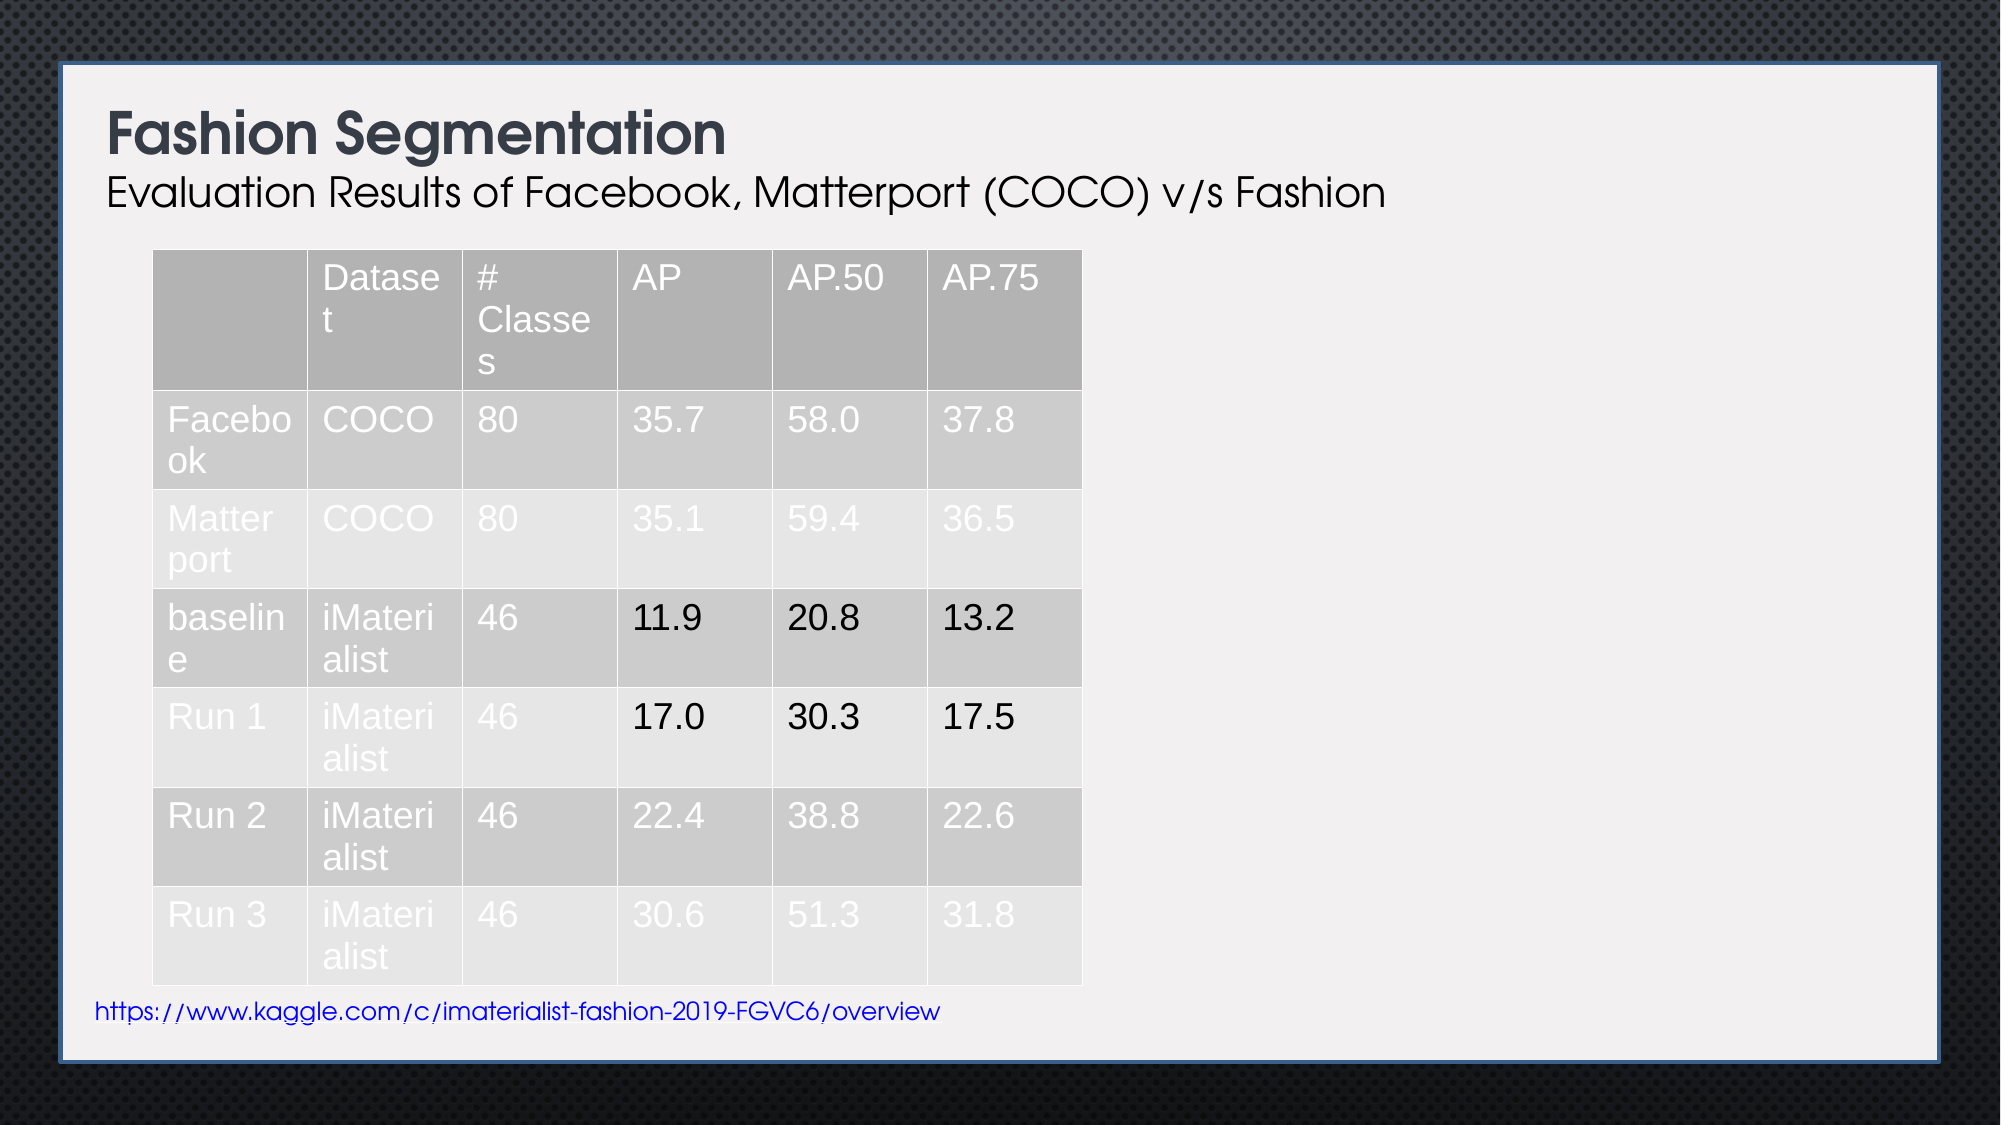

Fashion Segmentation
Evaluation Results of Facebook, Matterport (COCO) v/s Fashion

|  | Dataset | # Classes | AP | AP.50 | AP.75 |
| --- | --- | --- | --- | --- | --- |
| Facebook | COCO | 80 | 35.7 | 58.0 | 37.8 |
| Matterport | COCO | 80 | 35.1 | 59.4 | 36.5 |
| baseline | iMaterialist | 46 | 11.9 | 20.8 | 13.2 |
| Run 1 | iMaterialist | 46 | 17.0 | 30.3 | 17.5 |
| Run 2 | iMaterialist | 46 | 22.4 | 38.8 | 22.6 |
| Run 3 | iMaterialist | 46 | 30.6 | 51.3 | 31.8 |
https://www.kaggle.com/c/imaterialist-fashion-2019-FGVC6/overview